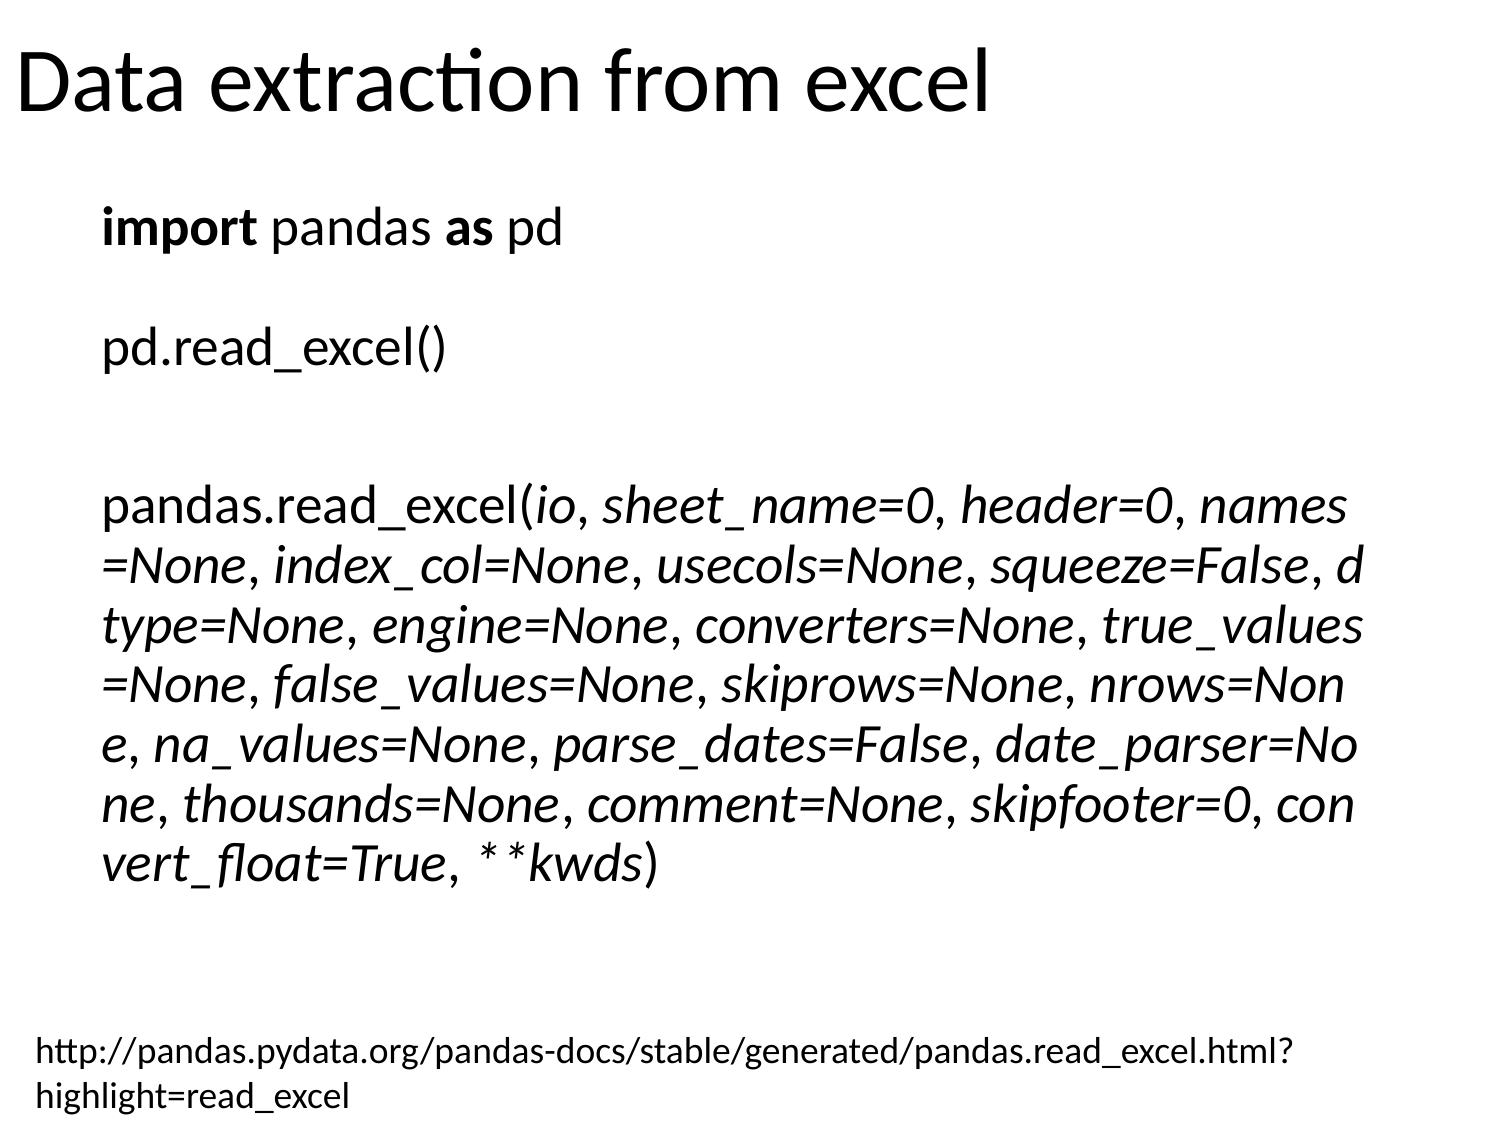

# Data extraction from excel
import pandas as pd
pd.read_excel()

pandas.read_excel(io, sheet_name=0, header=0, names=None, index_col=None, usecols=None, squeeze=False, dtype=None, engine=None, converters=None, true_values=None, false_values=None, skiprows=None, nrows=None, na_values=None, parse_dates=False, date_parser=None, thousands=None, comment=None, skipfooter=0, convert_float=True, **kwds)
http://pandas.pydata.org/pandas-docs/stable/generated/pandas.read_excel.html?highlight=read_excel